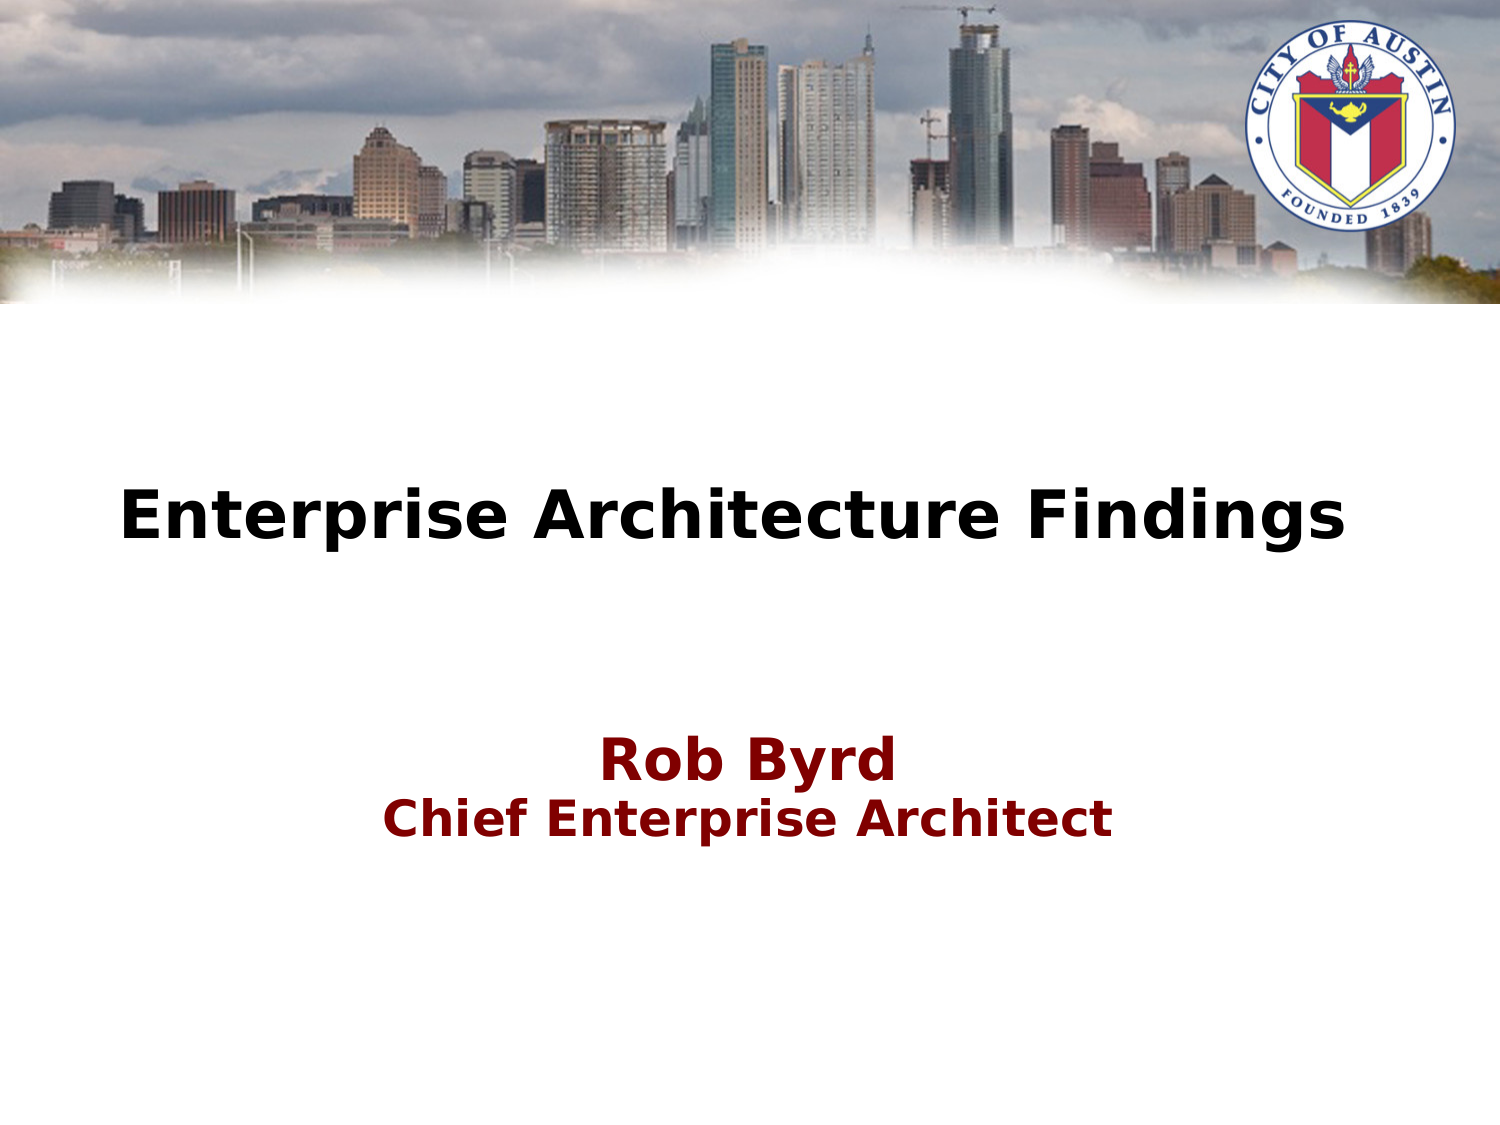

Enterprise Architecture Findings
# Rob Byrd Chief Enterprise Architect